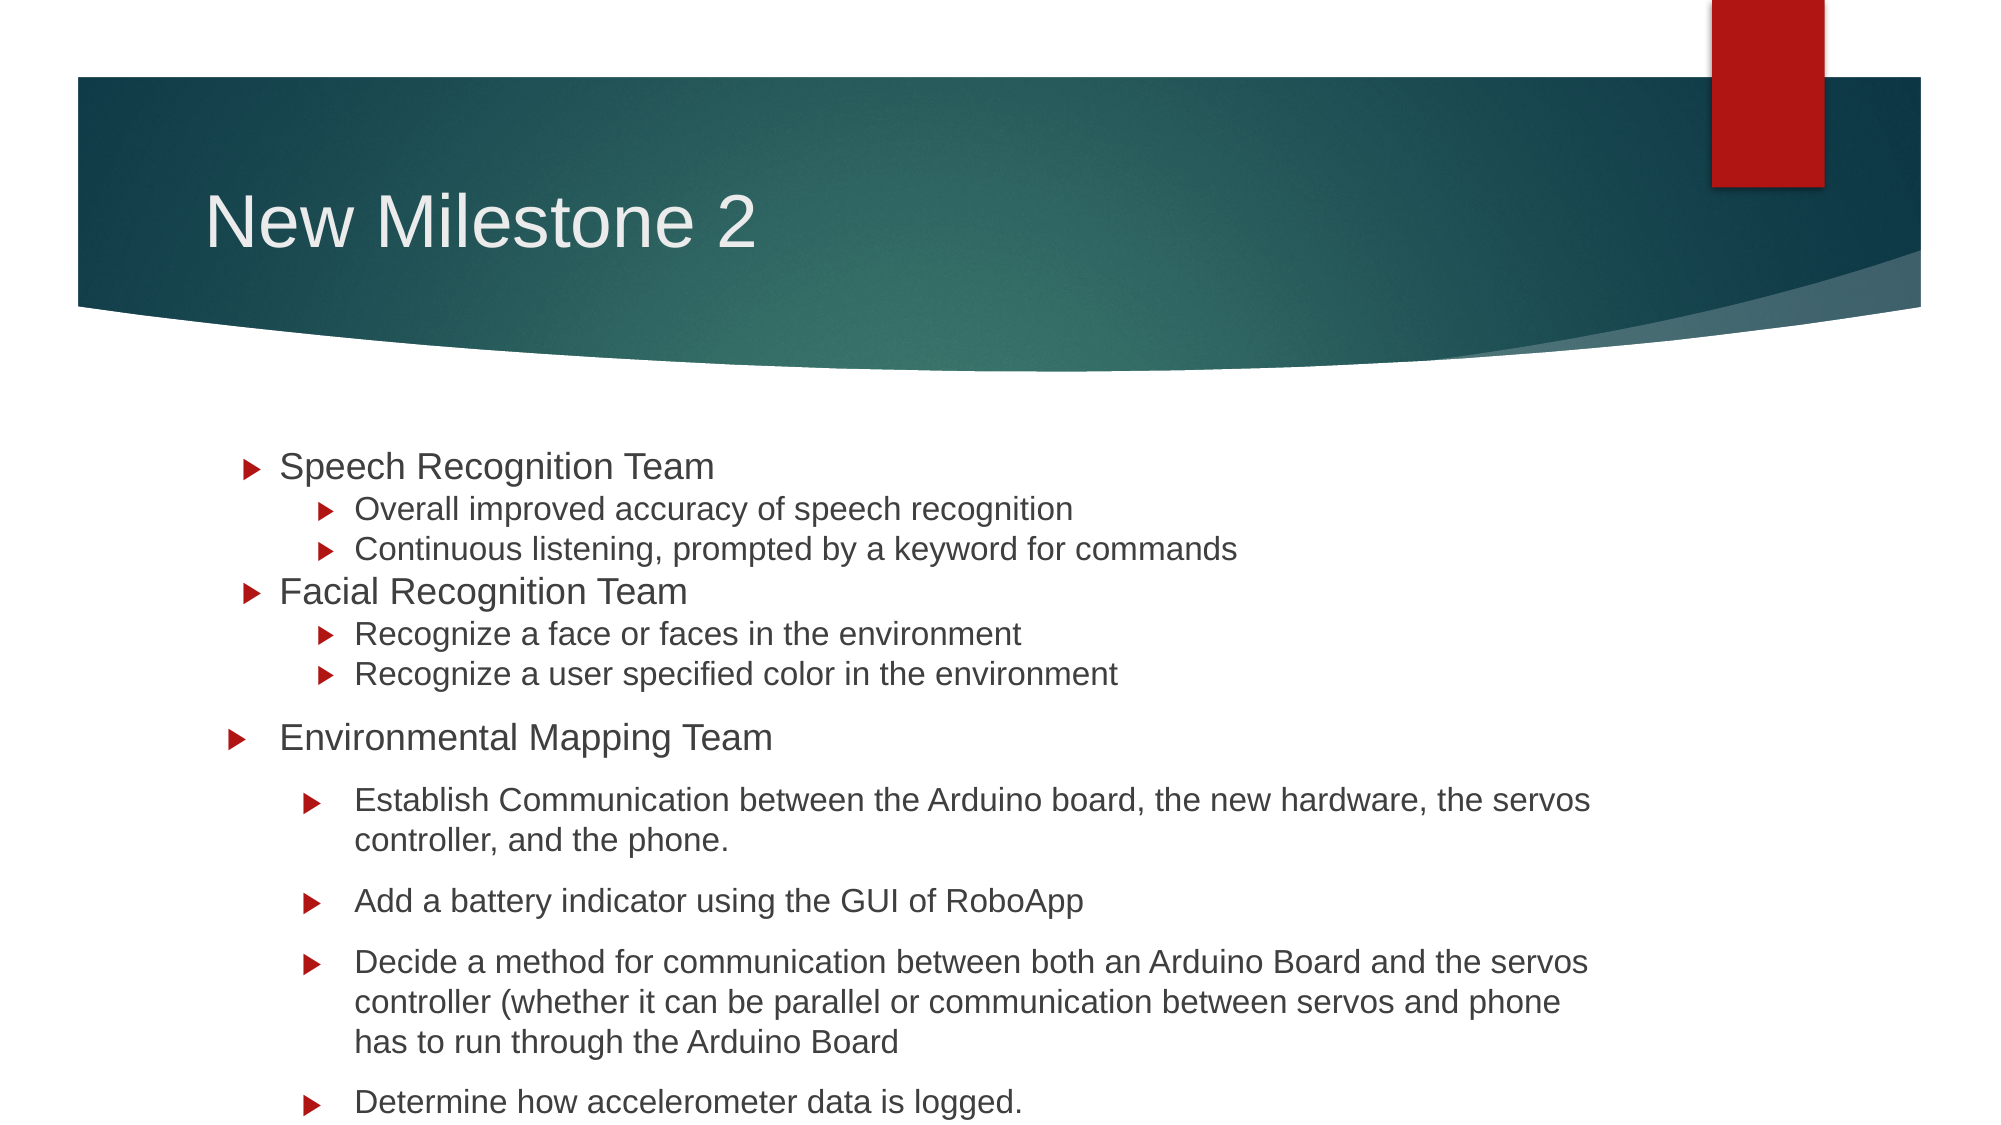

# New Milestone 2
Speech Recognition Team
Overall improved accuracy of speech recognition
Continuous listening, prompted by a keyword for commands
Facial Recognition Team
Recognize a face or faces in the environment
Recognize a user specified color in the environment
Environmental Mapping Team
Establish Communication between the Arduino board, the new hardware, the servos controller, and the phone.
Add a battery indicator using the GUI of RoboApp
Decide a method for communication between both an Arduino Board and the servos controller (whether it can be parallel or communication between servos and phone has to run through the Arduino Board
Determine how accelerometer data is logged.